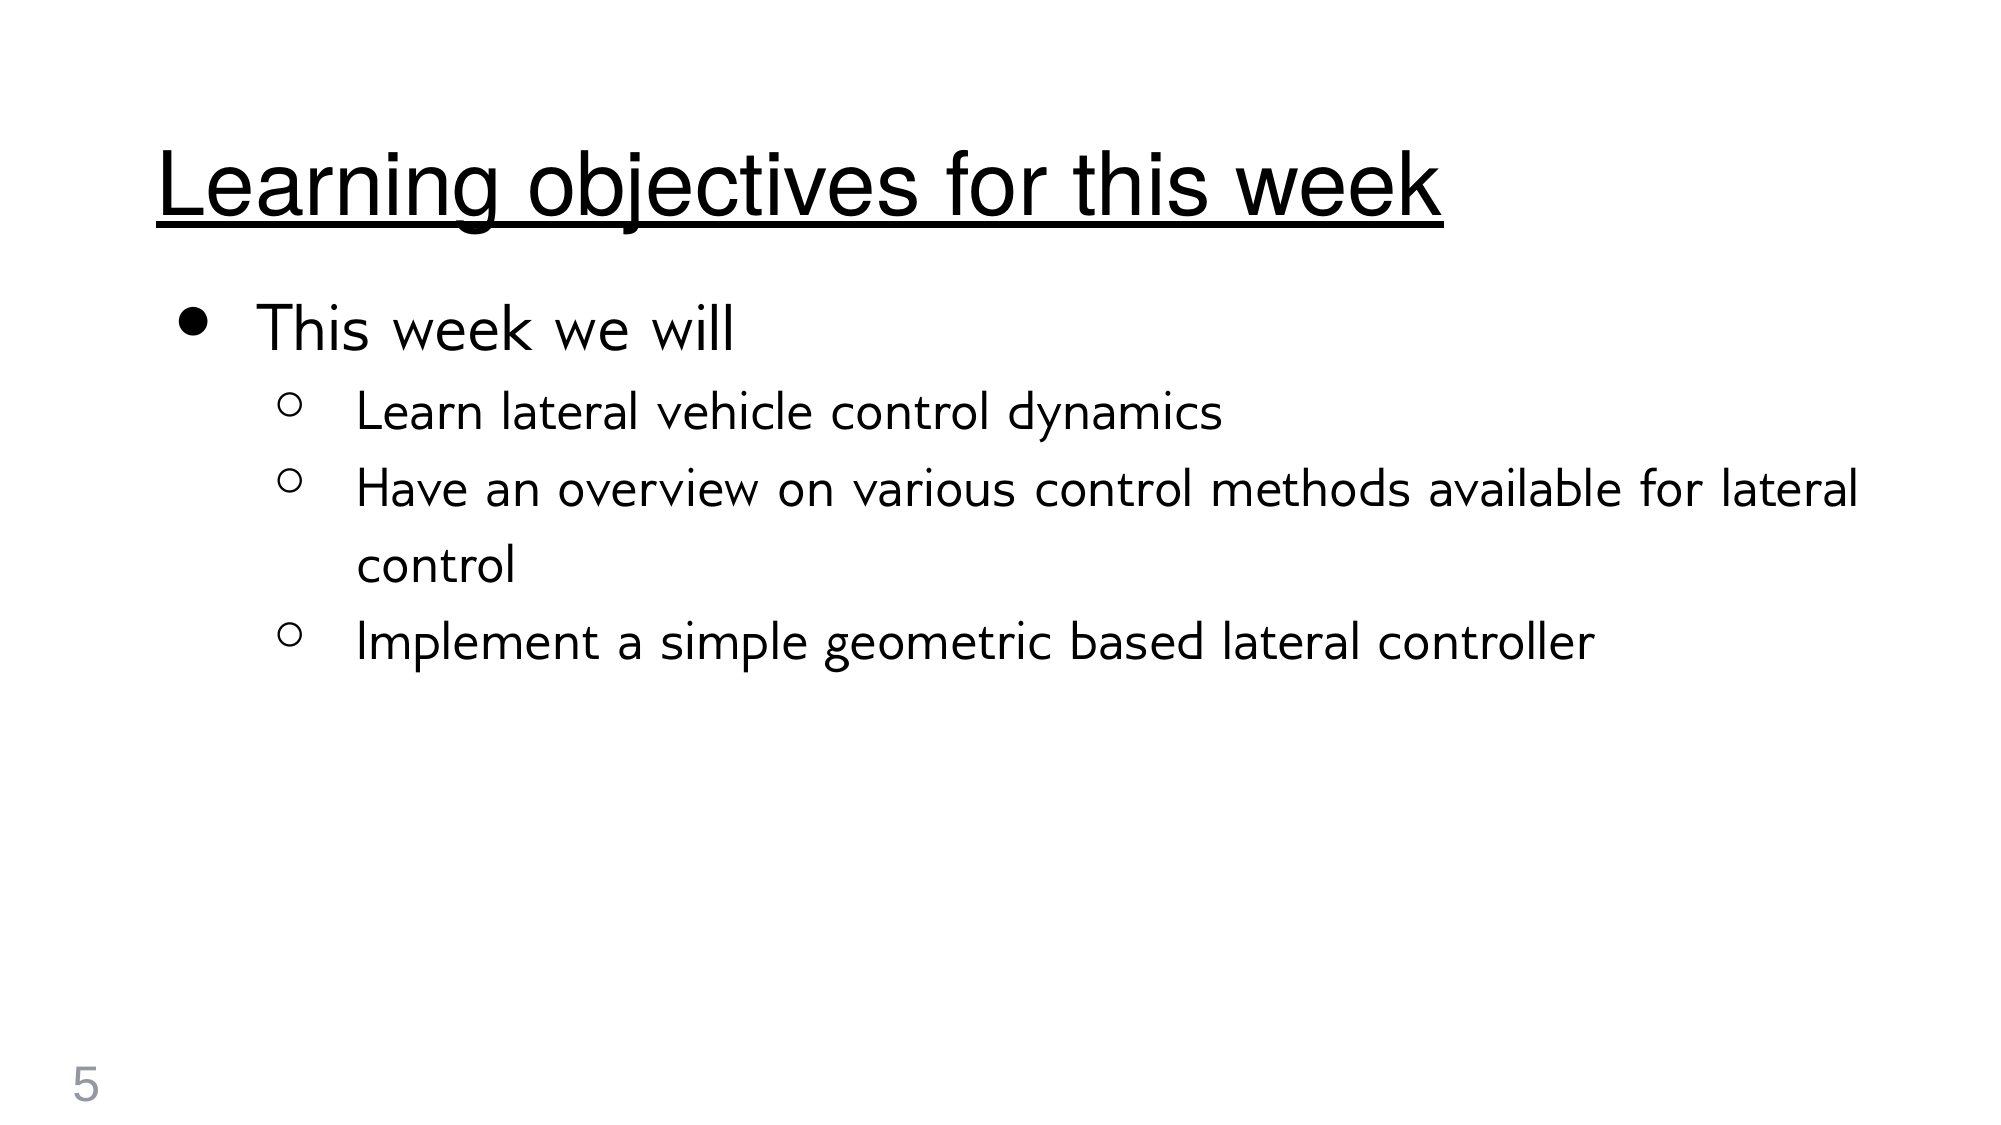

# Learning objectives for this week
This week we will
Learn lateral vehicle control dynamics
Have an overview on various control methods available for lateral control
Implement a simple geometric based lateral controller

5